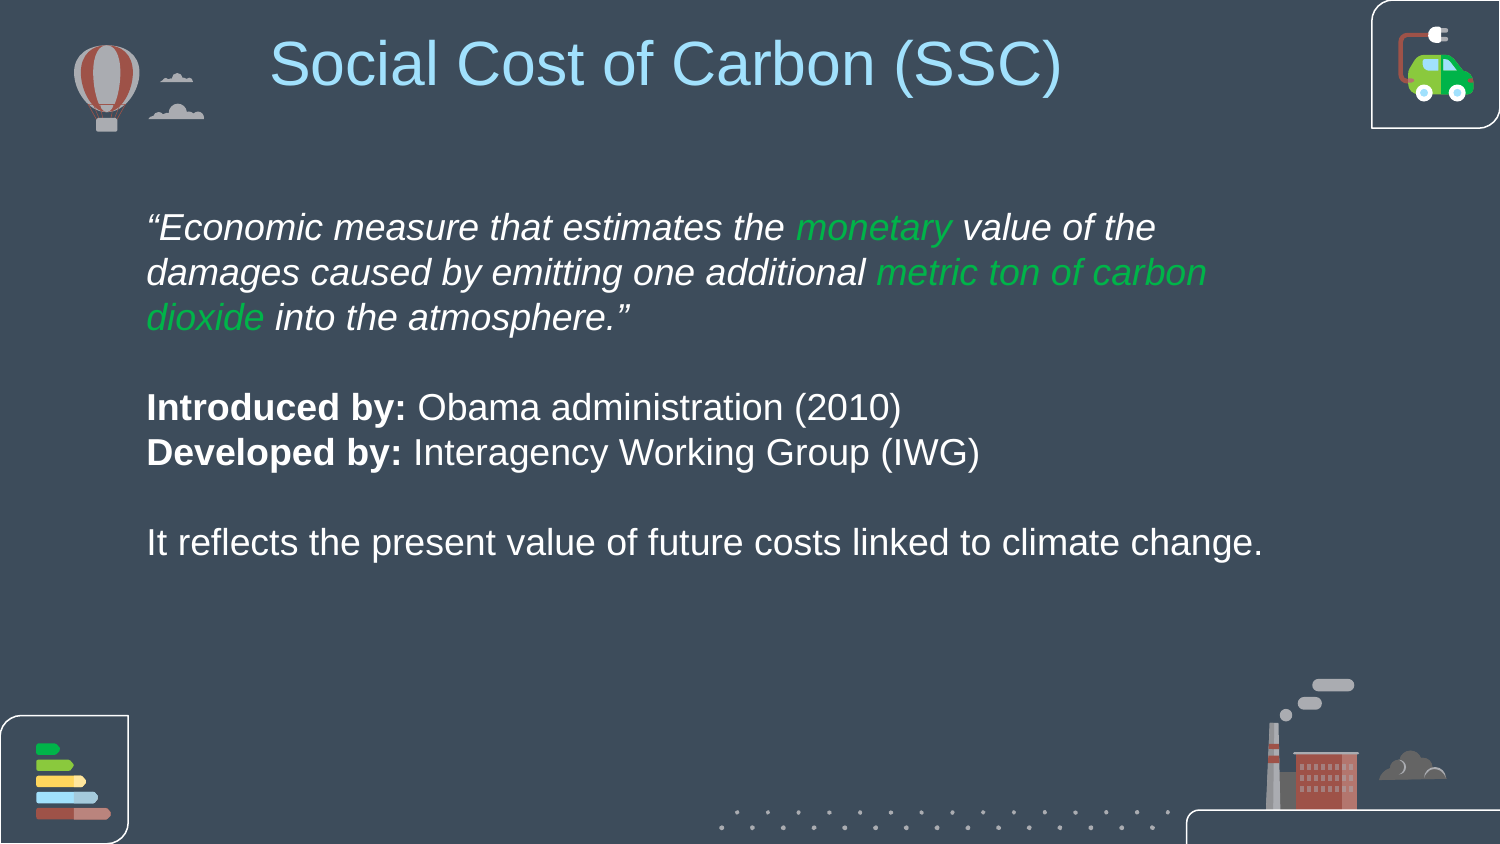

# Social Cost of Carbon (SSC)

“Economic measure that estimates the monetary value of the damages caused by emitting one additional metric ton of carbon dioxide into the atmosphere.”

Introduced by: Obama administration (2010)
Developed by: Interagency Working Group (IWG)

It reflects the present value of future costs linked to climate change.